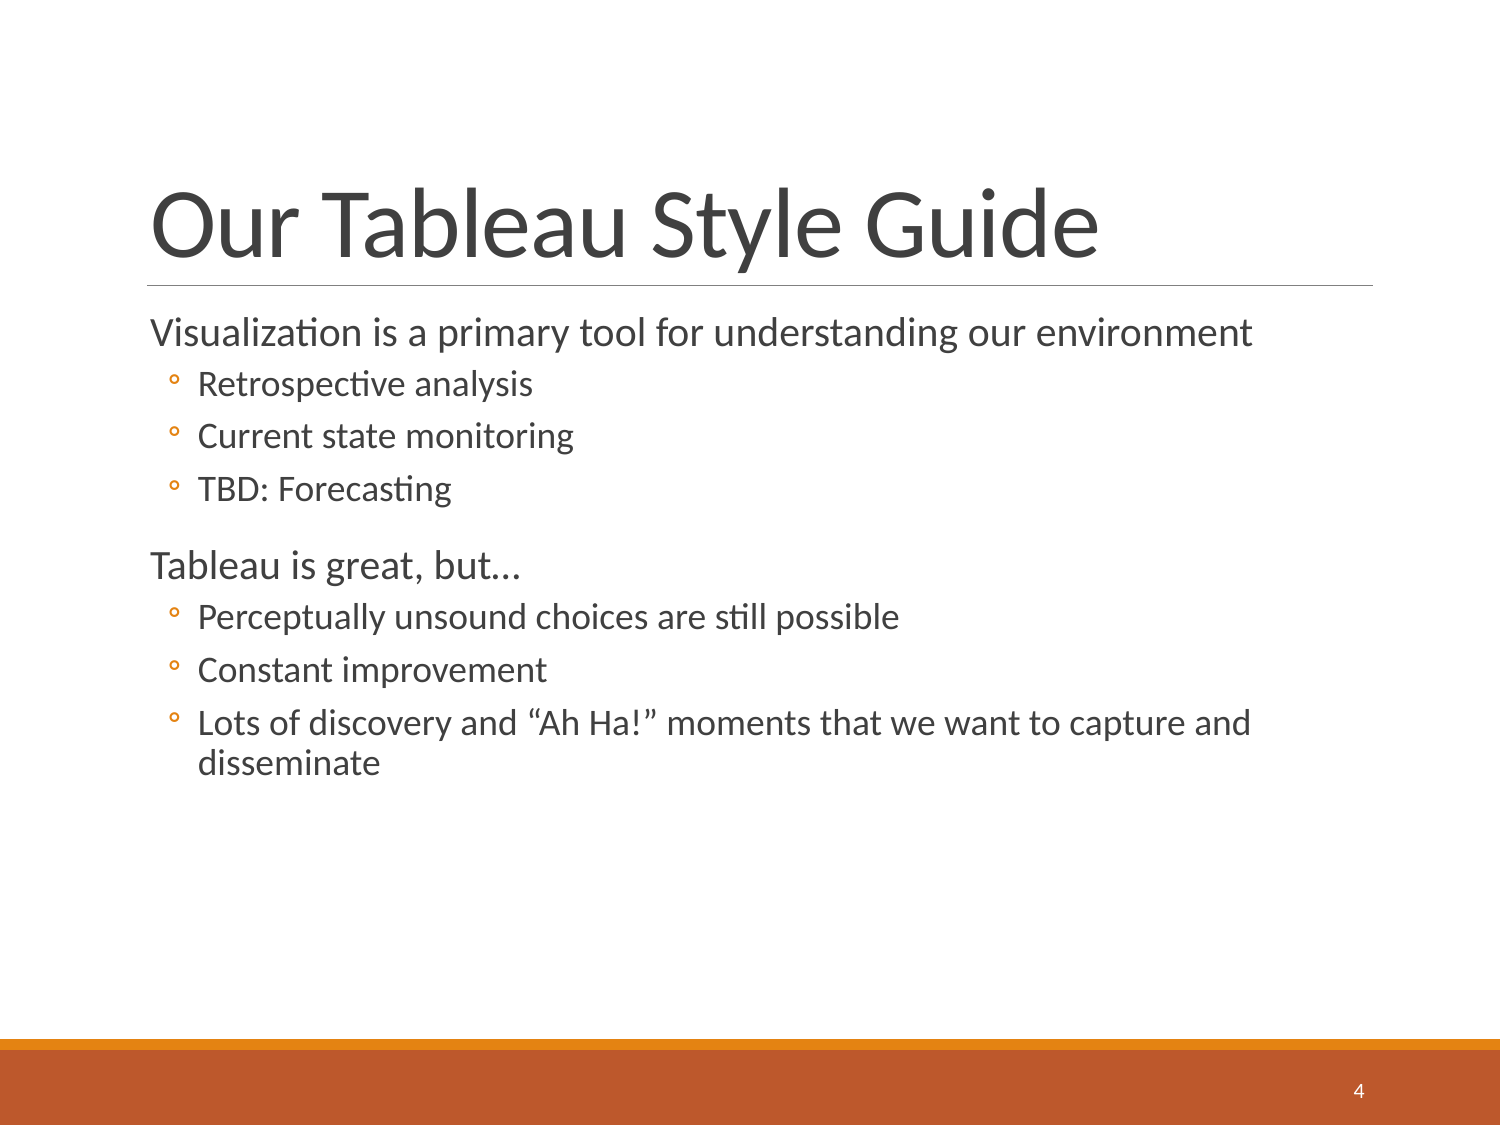

# Our Tableau Style Guide
Visualization is a primary tool for understanding our environment
Retrospective analysis
Current state monitoring
TBD: Forecasting
Tableau is great, but…
Perceptually unsound choices are still possible
Constant improvement
Lots of discovery and “Ah Ha!” moments that we want to capture and disseminate
4